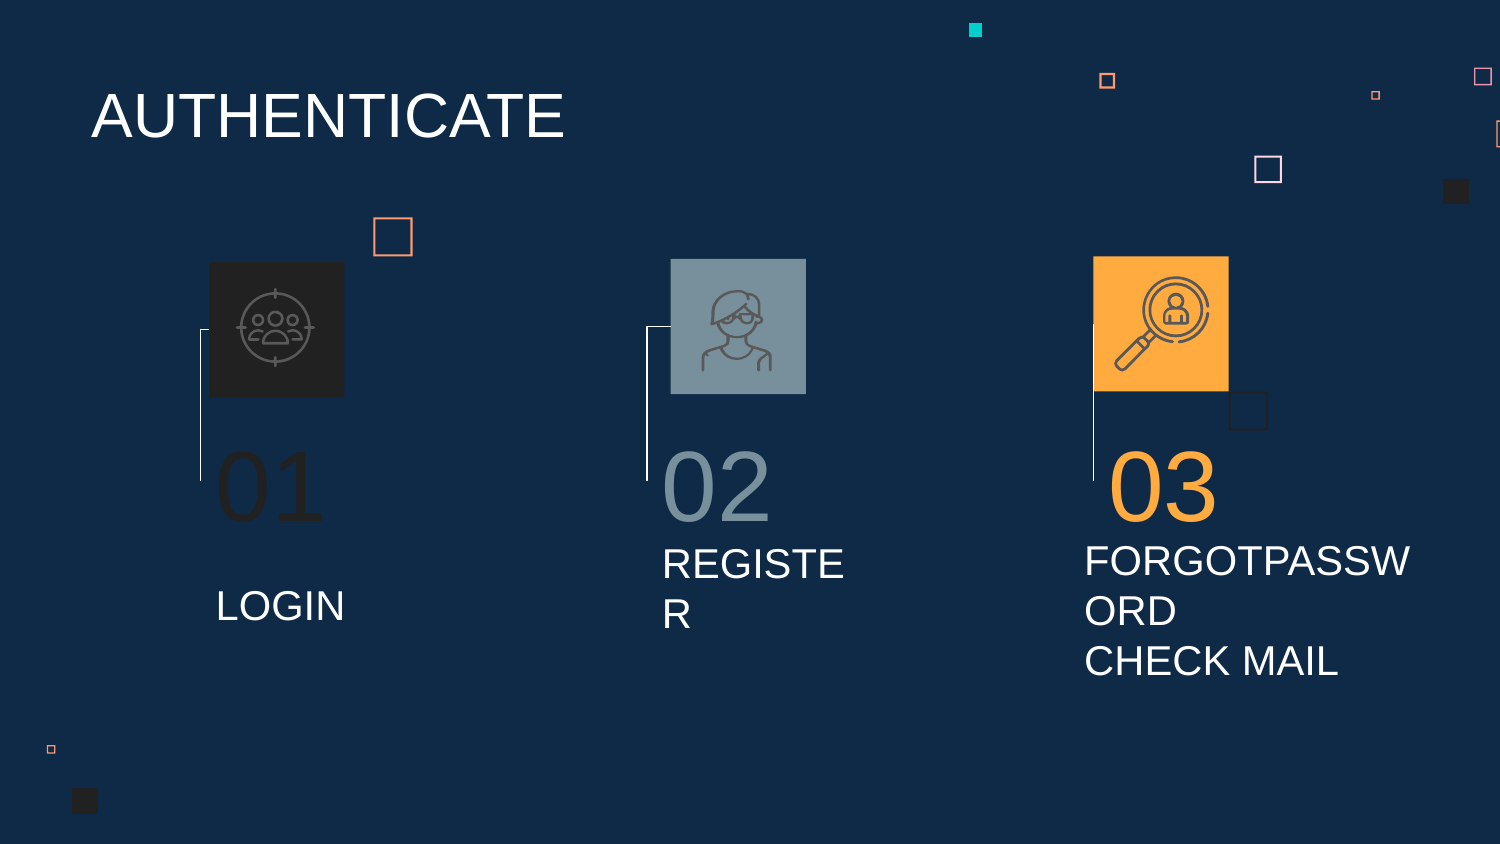

AUTHENTICATE

01
02
03
# LOGIN
REGISTER
FORGOTPASSWORD
CHECK MAIL